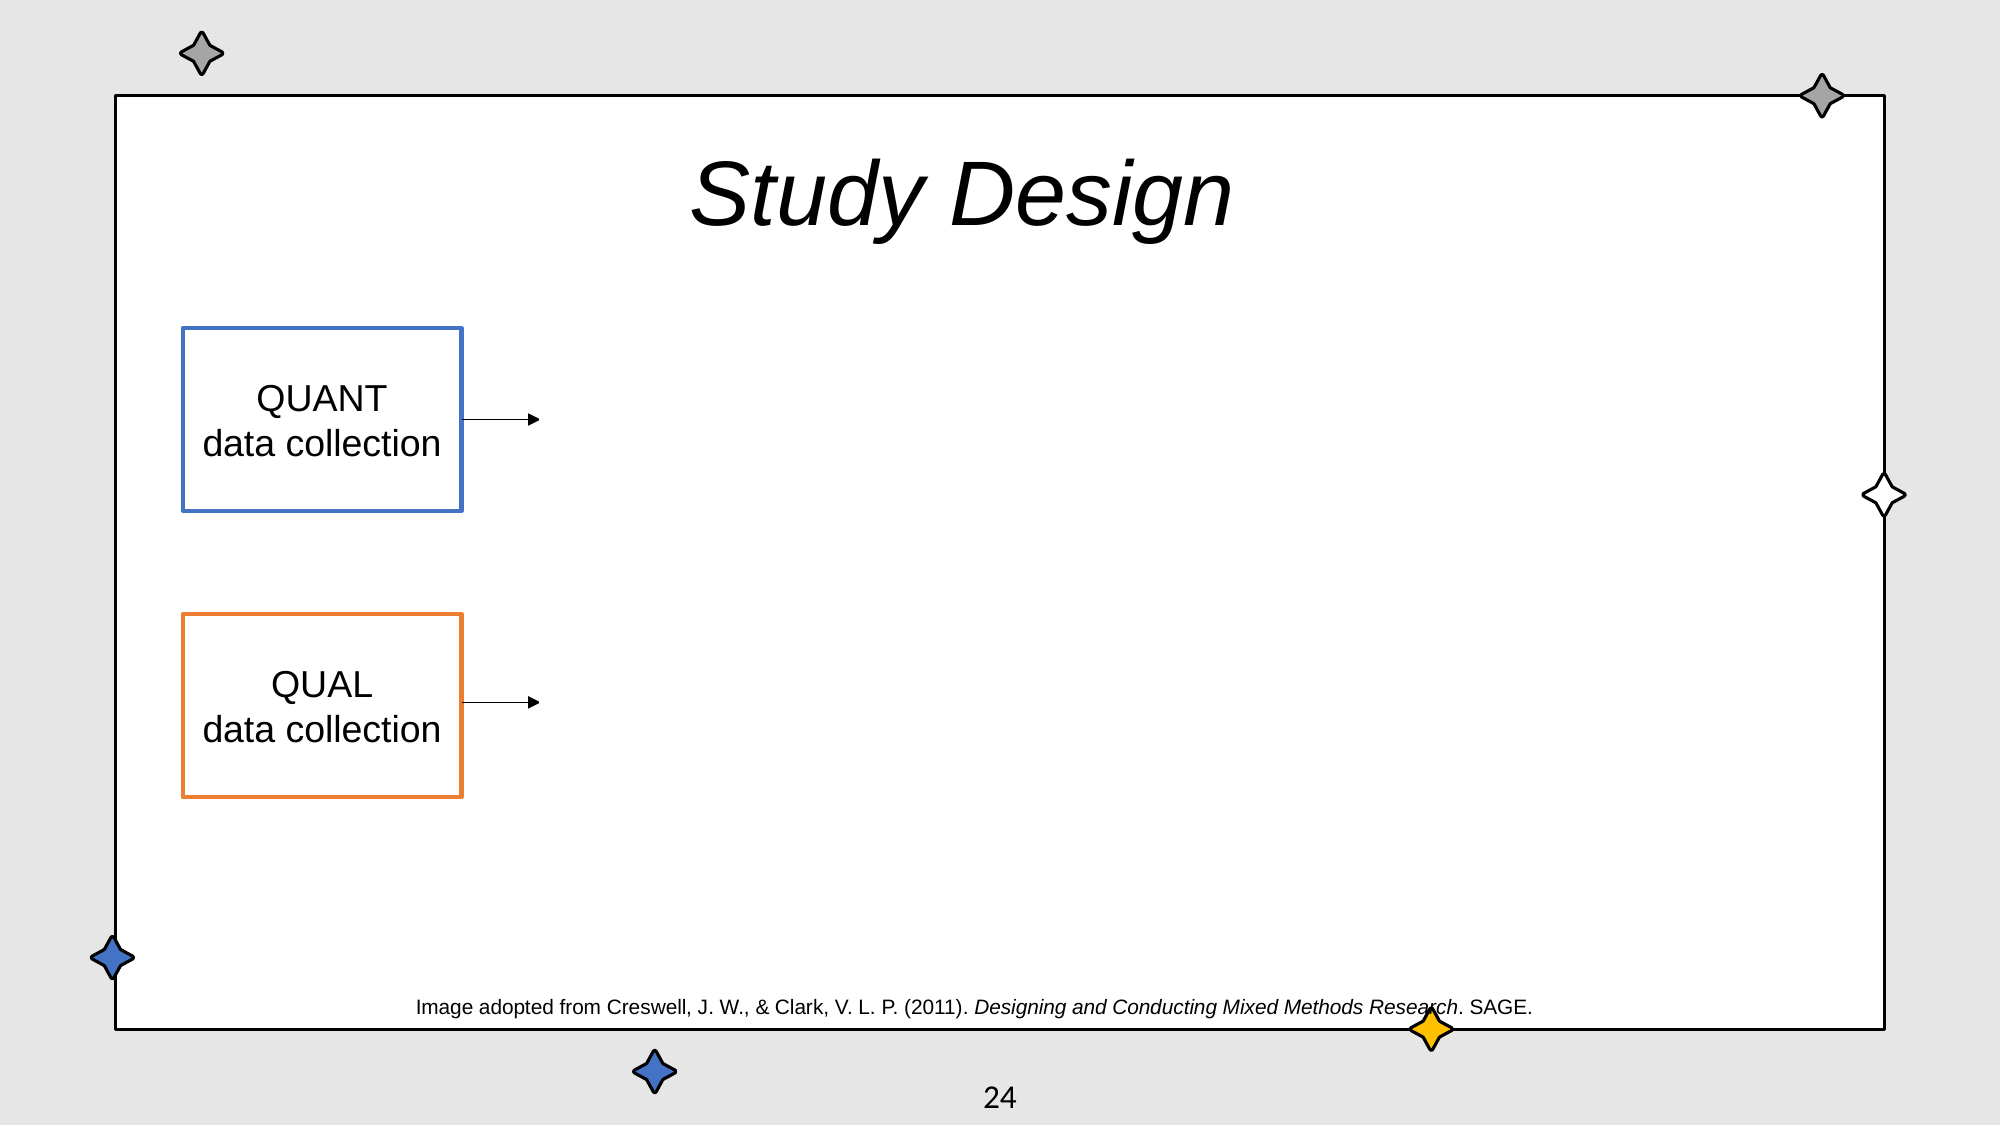

Study Design

QUANT
data collection
QUANT
data analysis
QUANT
results
Compare and Contrast
Interpretation
QUAL
data analysis
QUAL
results
QUAL
data collection
Image adopted from Creswell, J. W., & Clark, V. L. P. (2011). Designing and Conducting Mixed Methods Research. SAGE.
24